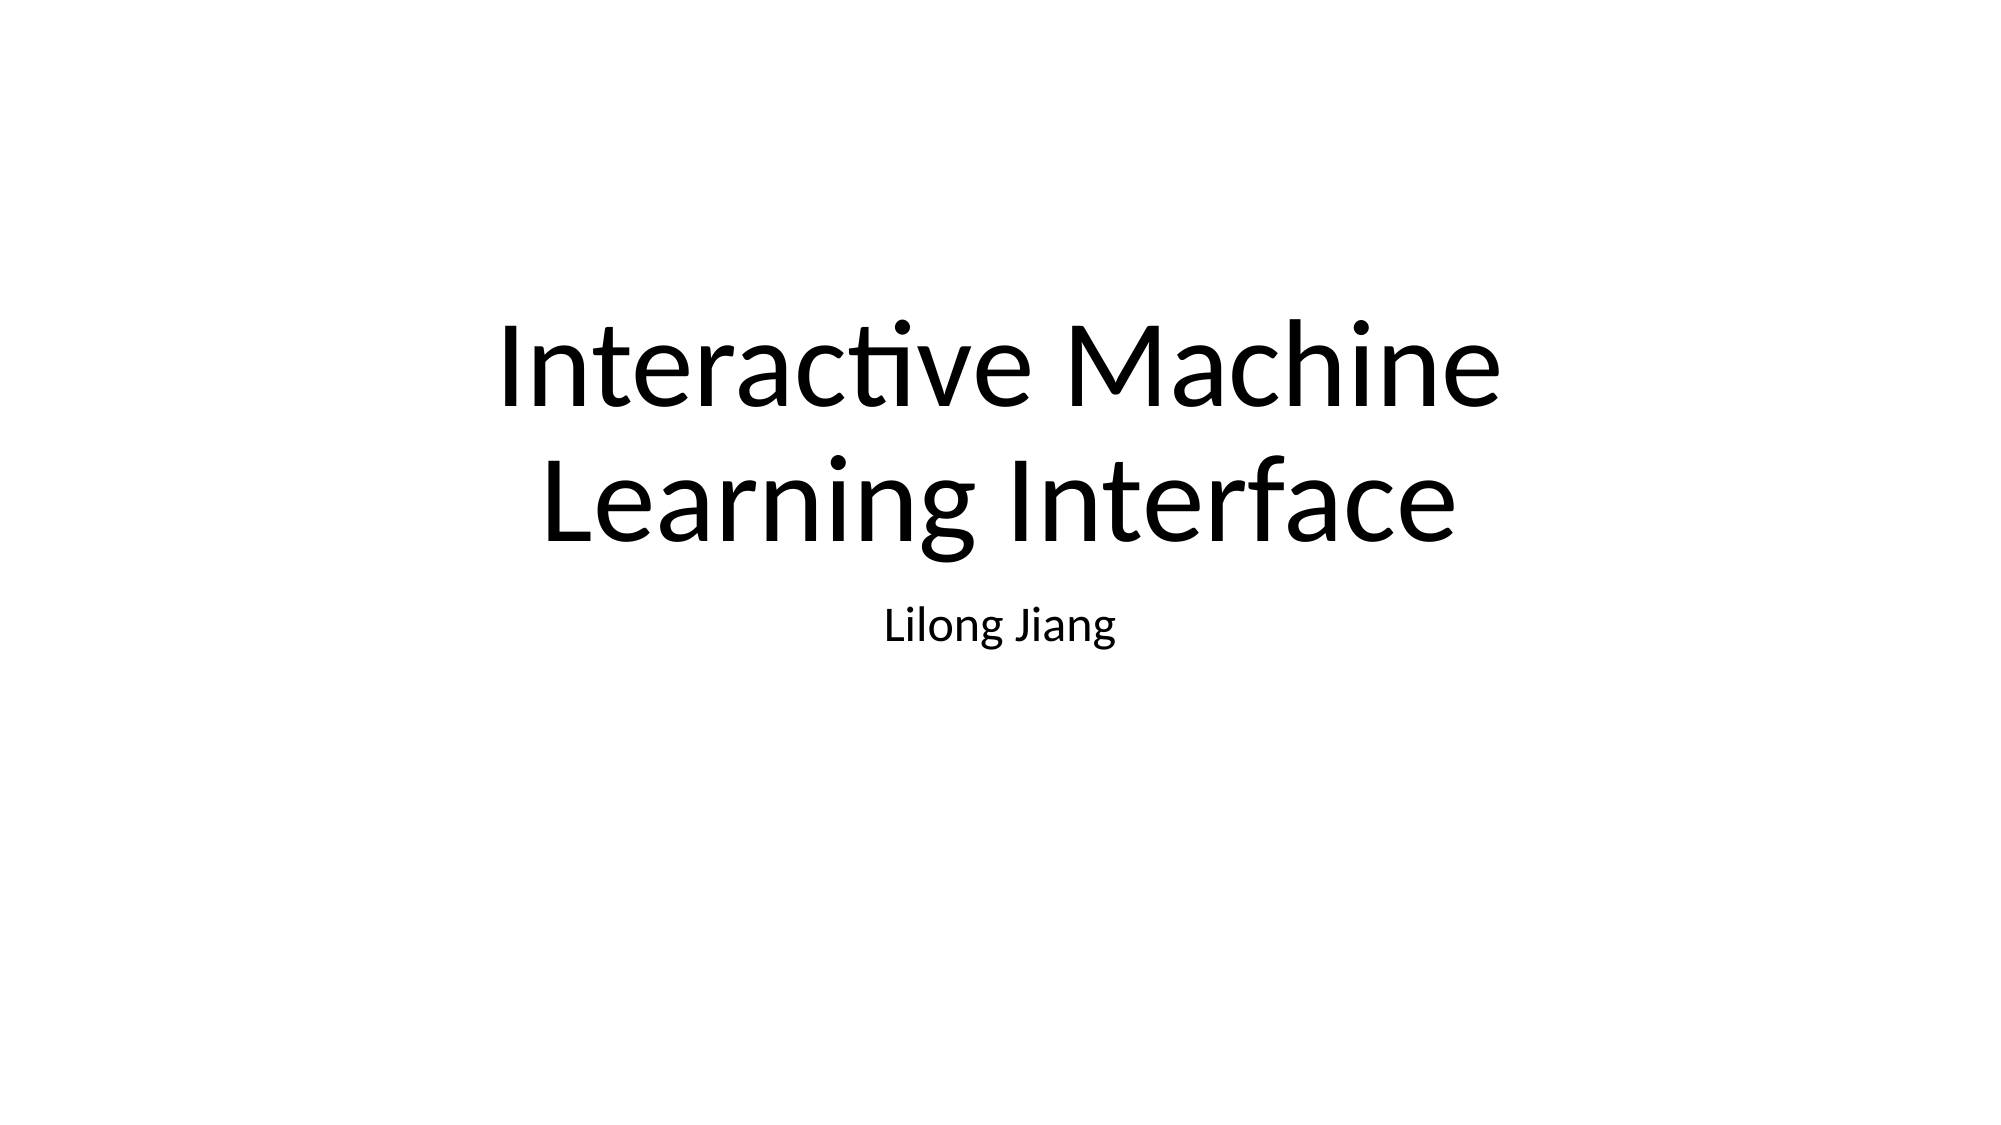

# Interactive Machine Learning Interface
Lilong Jiang